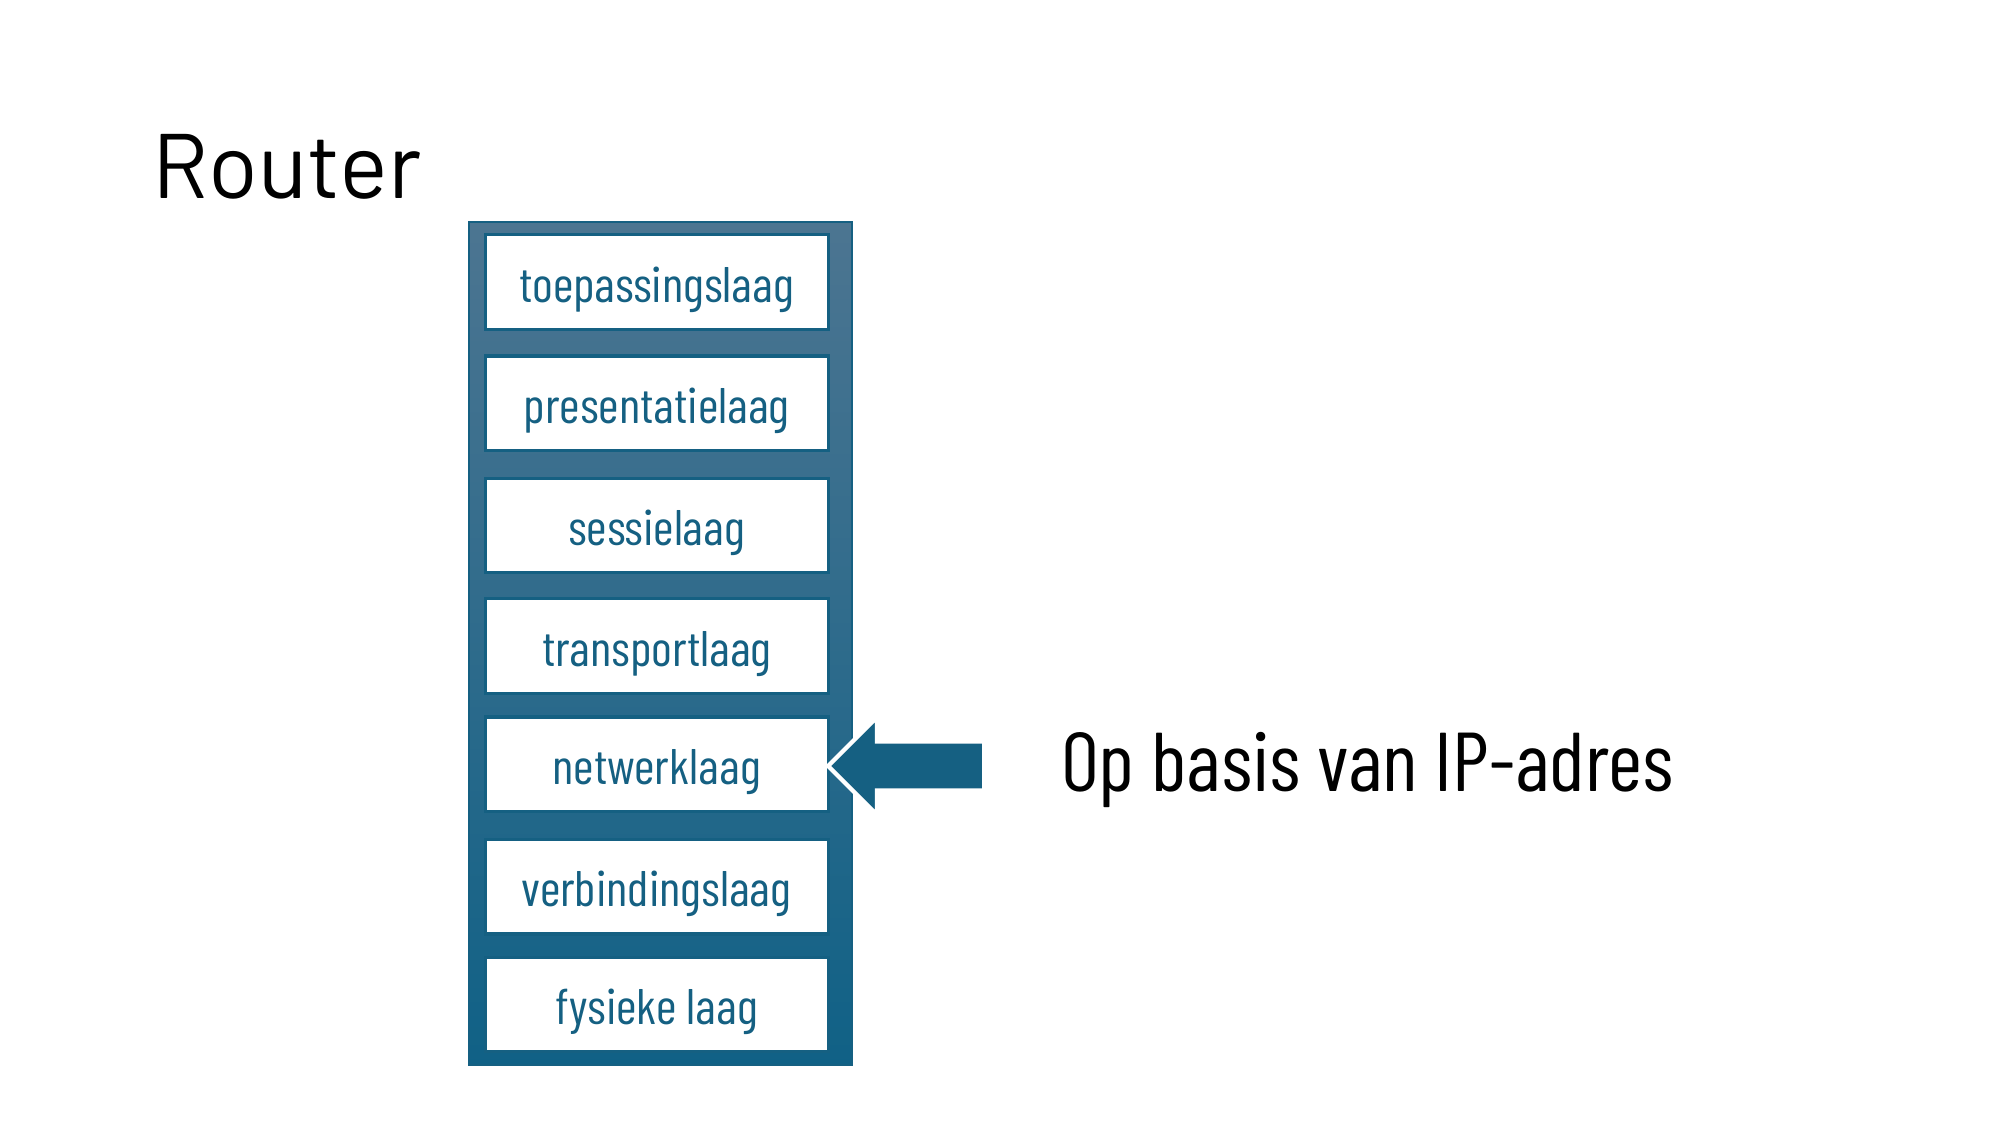

# Router

toepassingslaag
presentatielaag
sessielaag
transportlaag
Op basis van IP-adres
netwerklaag

verbindingslaag
fysieke laag